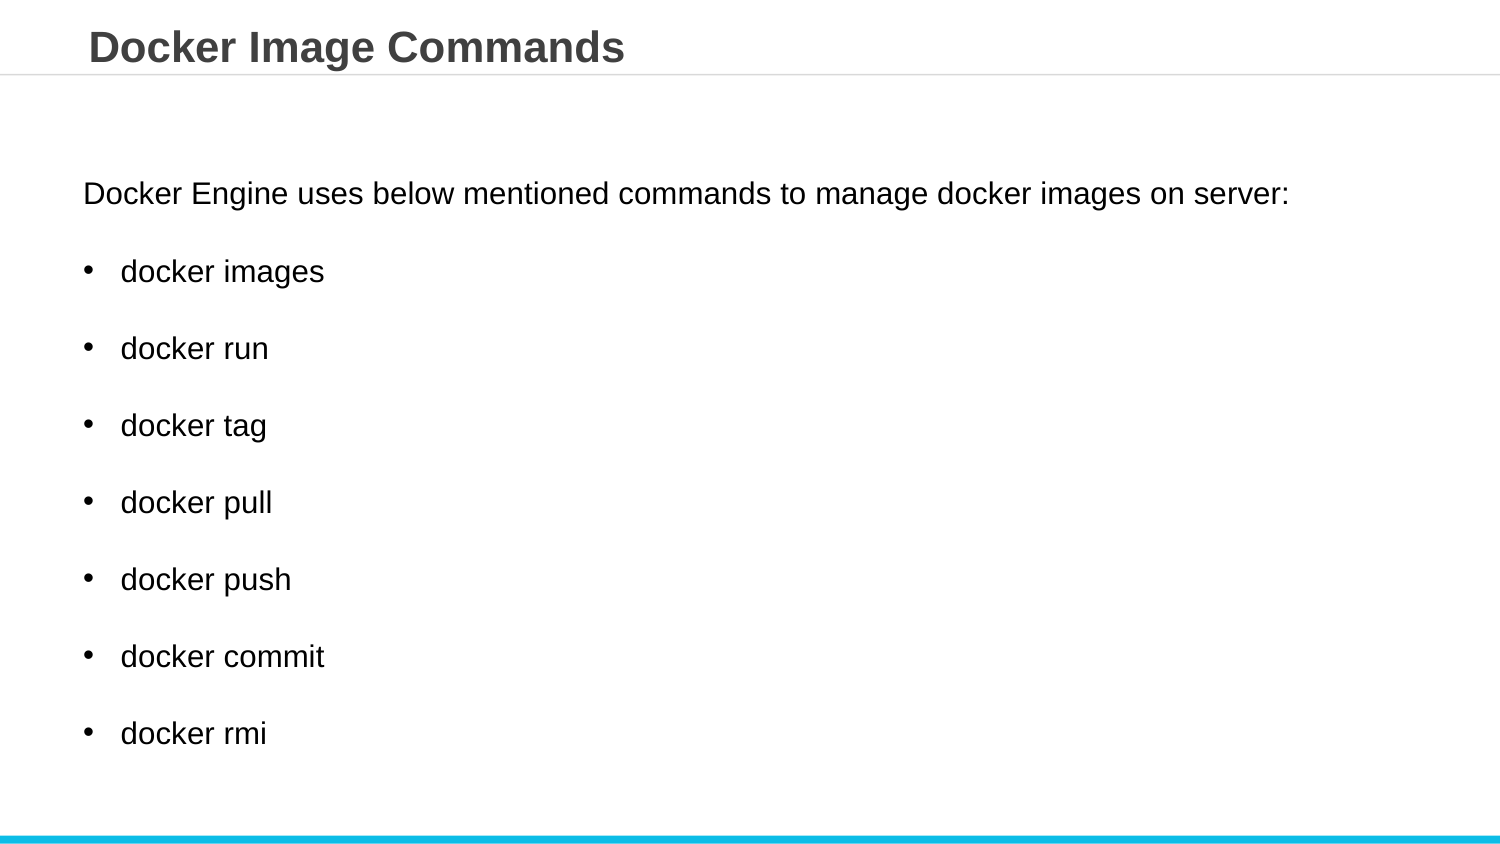

Docker Image Commands
Docker Engine uses below mentioned commands to manage docker images on server:
docker images
docker run
docker tag
docker pull
docker push
docker commit
docker rmi